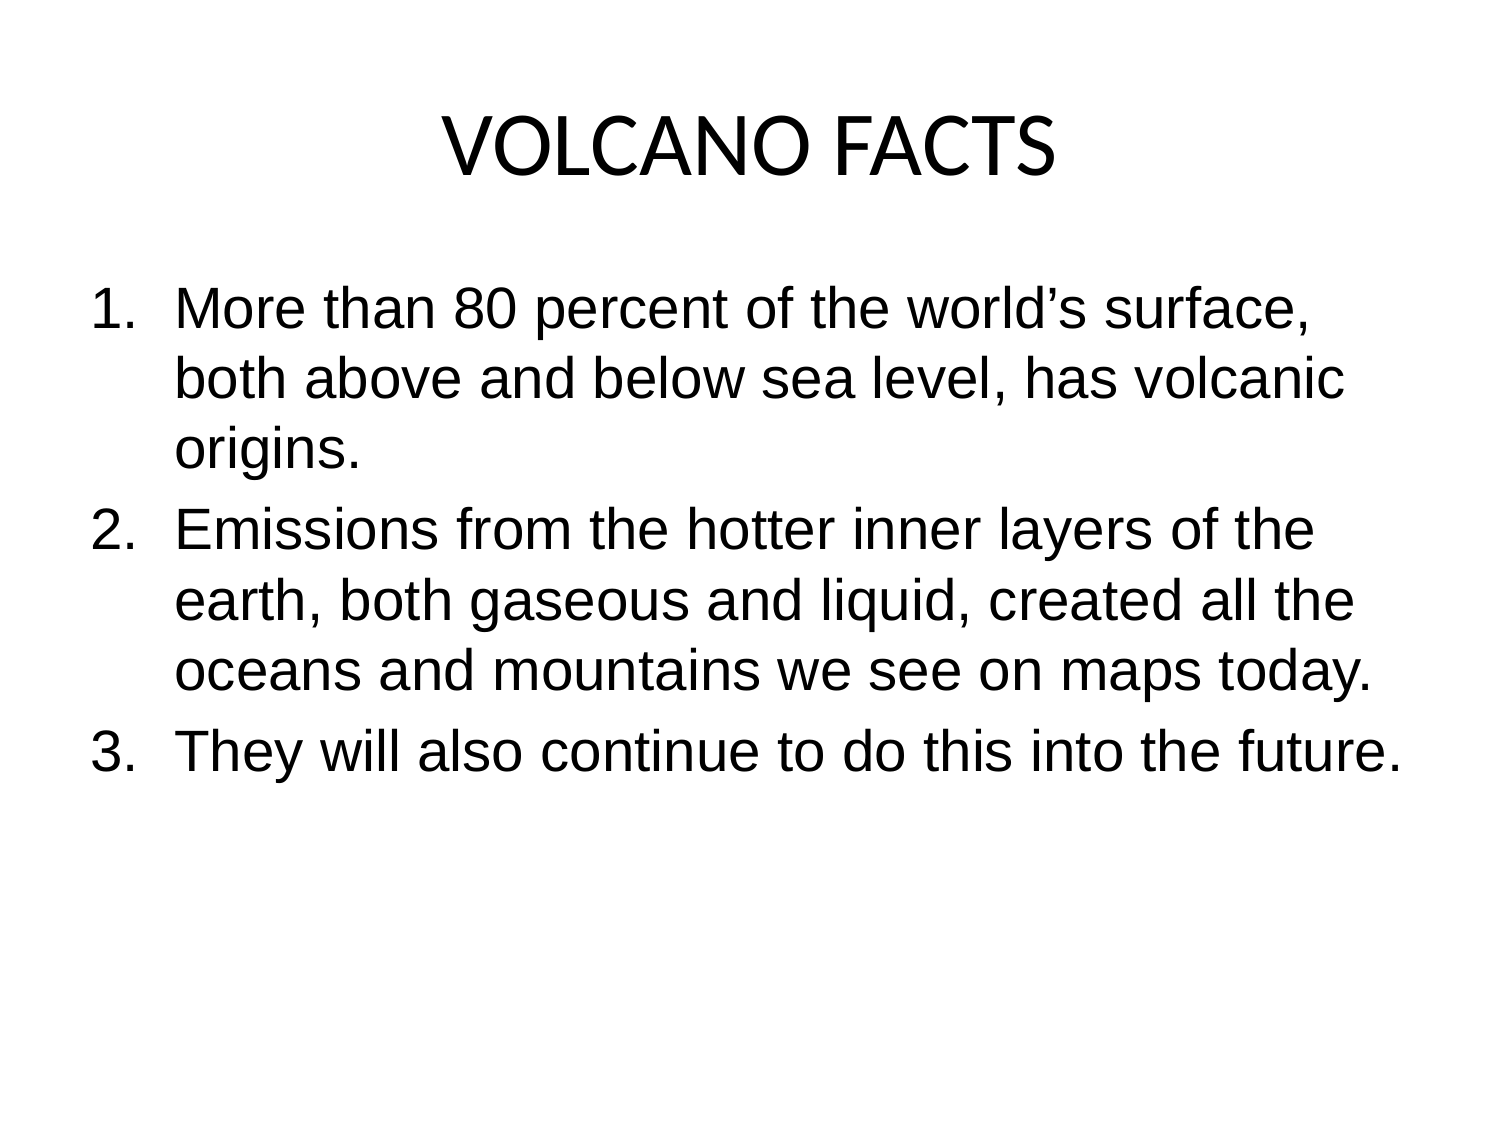

# VOLCANO FACTS
More than 80 percent of the world’s surface, both above and below sea level, has volcanic origins.
Emissions from the hotter inner layers of the earth, both gaseous and liquid, created all the oceans and mountains we see on maps today.
They will also continue to do this into the future.